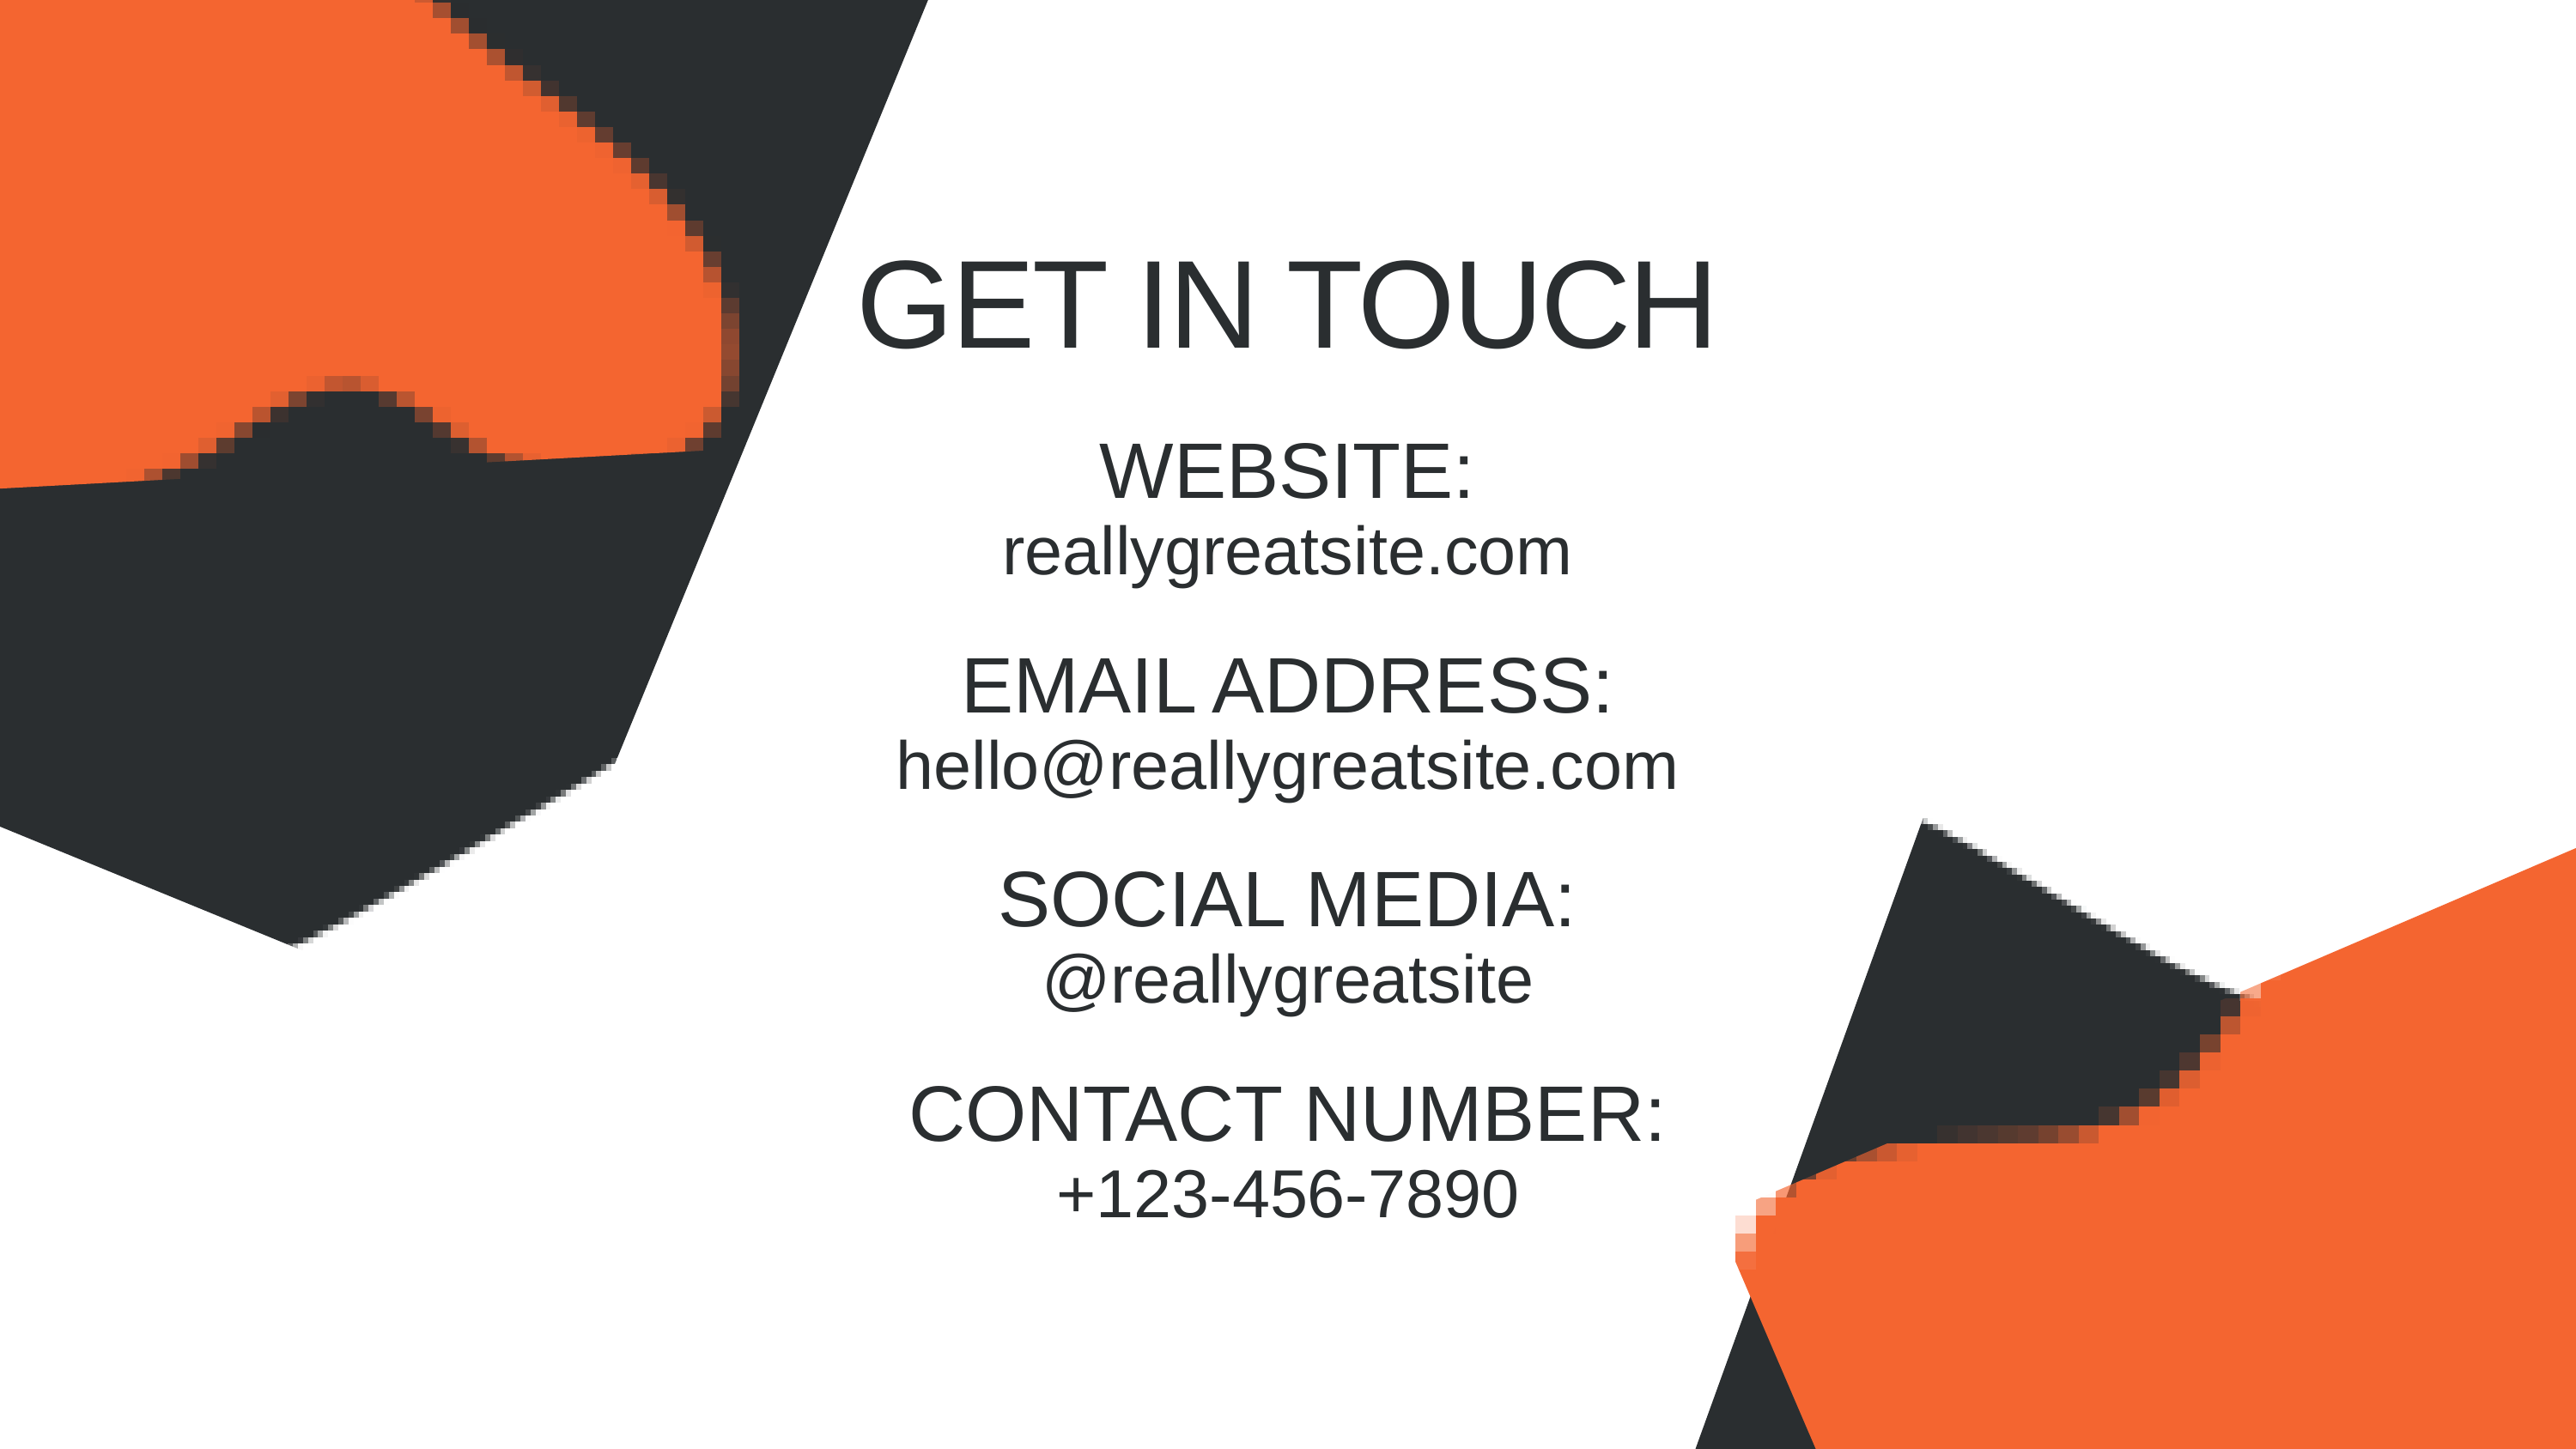

GET IN TOUCH
WEBSITE:
reallygreatsite.com
EMAIL ADDRESS:
hello@reallygreatsite.com
SOCIAL MEDIA:

@reallygreatsite
CONTACT NUMBER:
+123-456-7890